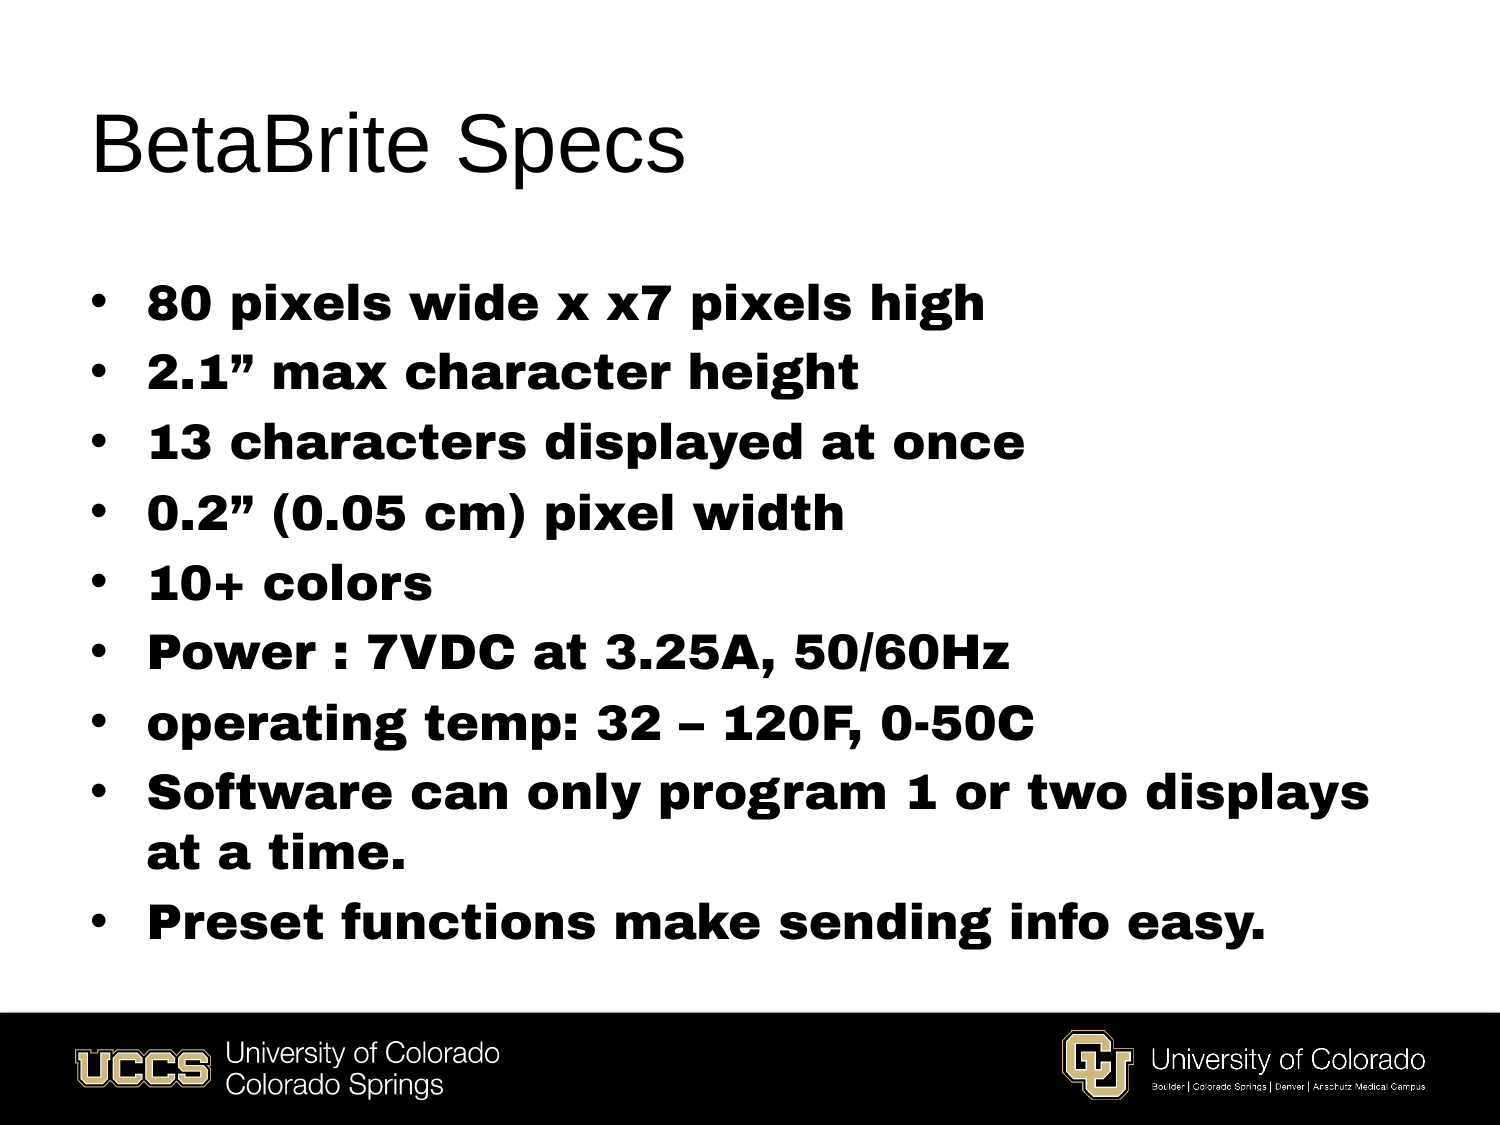

# BetaBrite Specs
80 pixels wide x x7 pixels high
2.1” max character height
13 characters displayed at once
0.2” (0.05 cm) pixel width
10+ colors
Power : 7VDC at 3.25A, 50/60Hz
operating temp: 32 – 120F, 0-50C
Software can only program 1 or two displays at a time.
Preset functions make sending info easy.